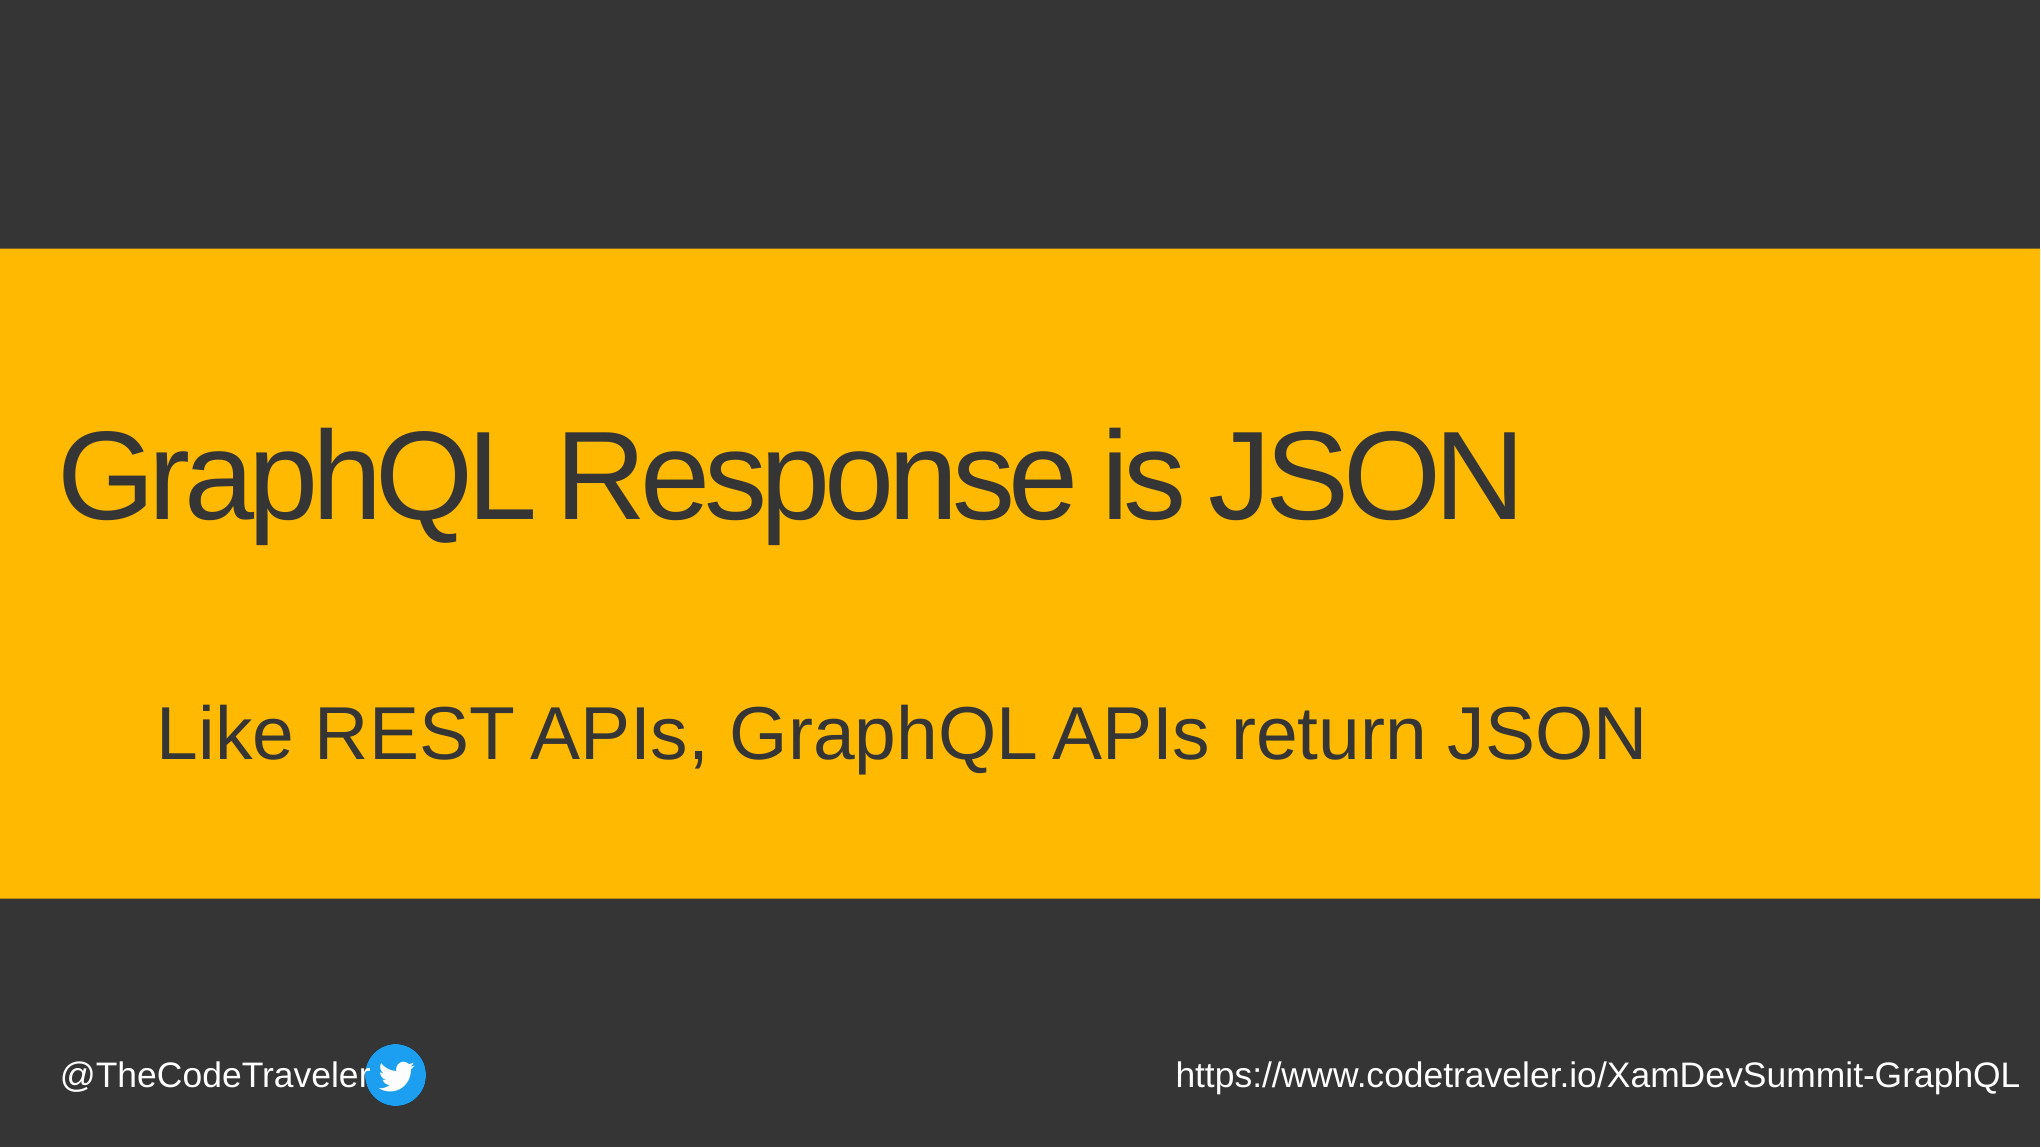

GraphQL Response is JSON
Like REST APIs, GraphQL APIs return JSON